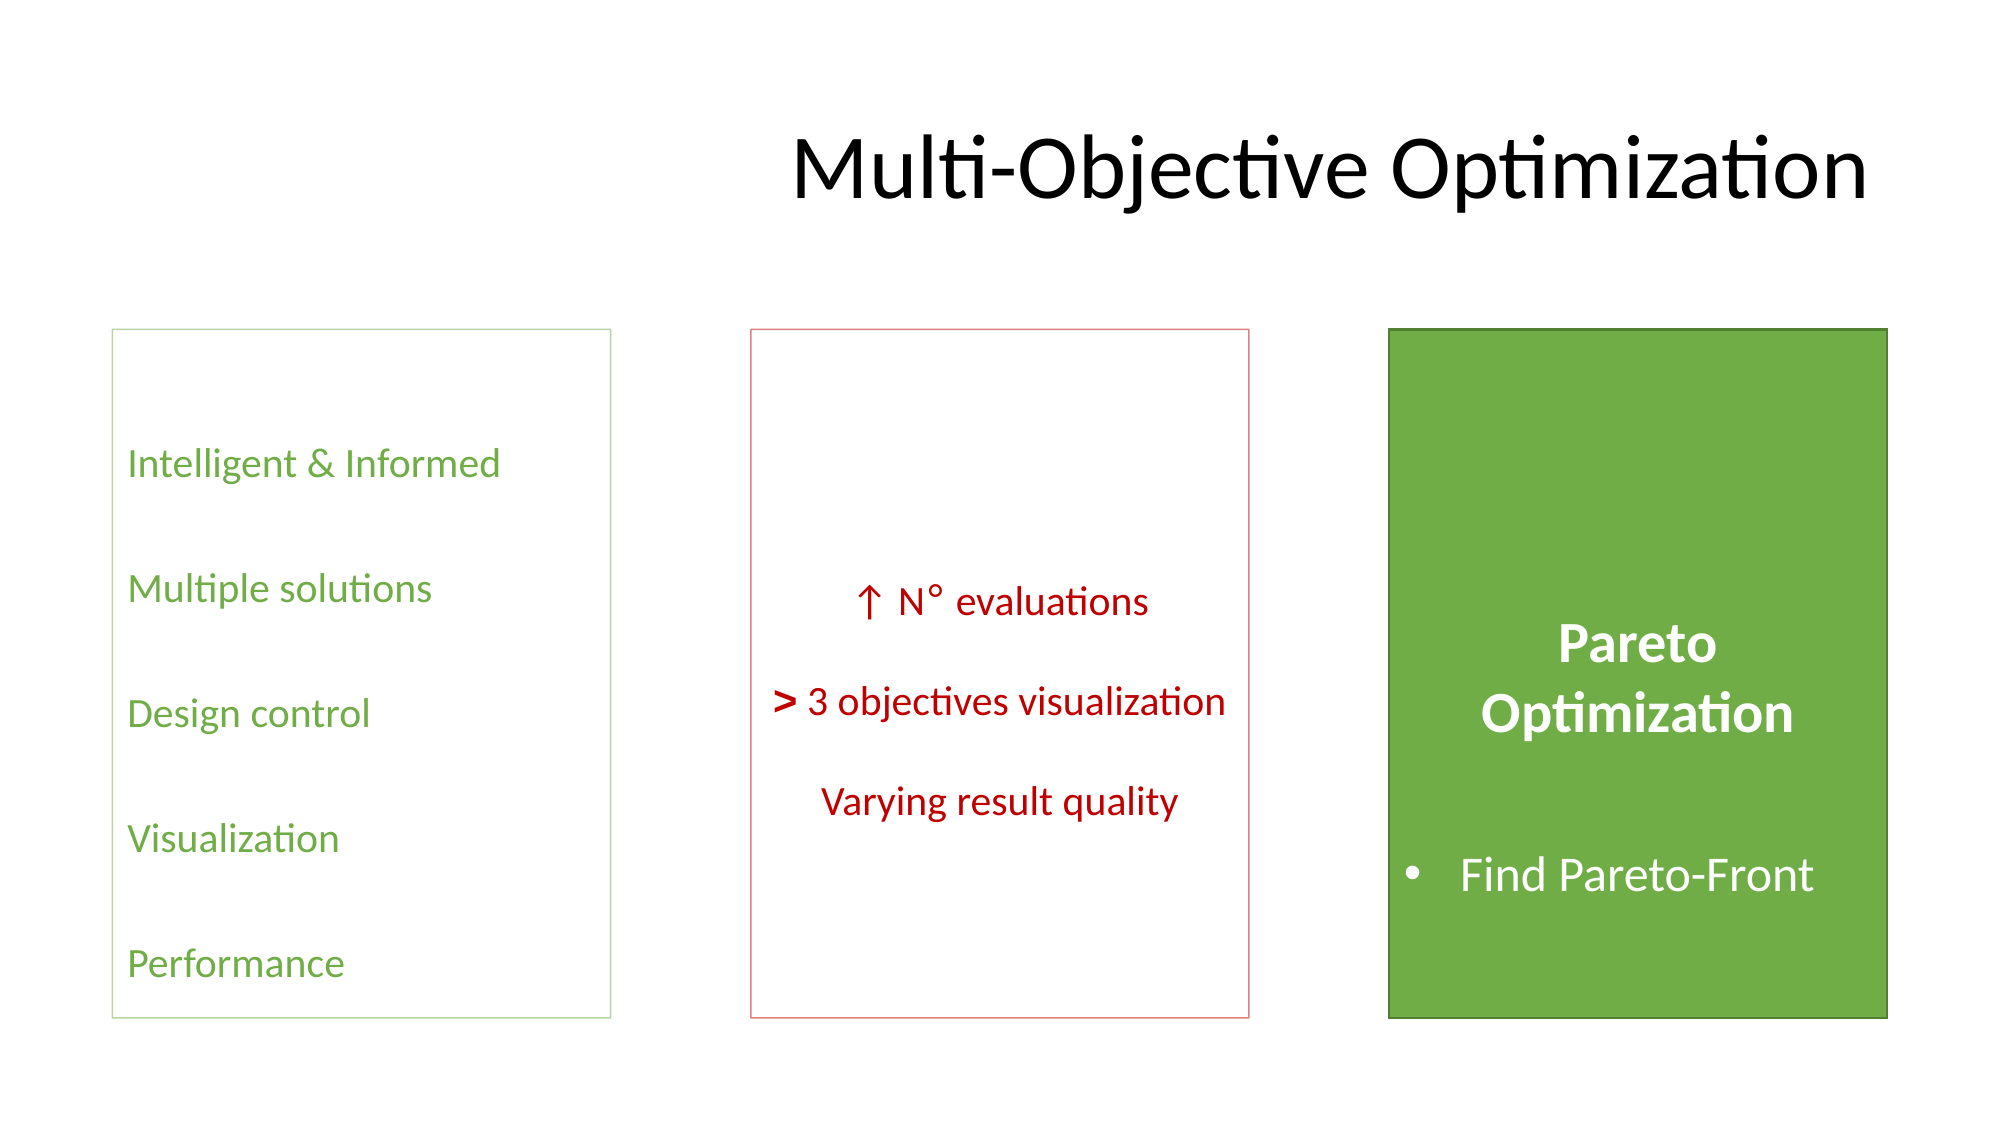

Multi-Objective Optimization
Pareto Optimization
↑ N° evaluations
> 3 objectives visualization
Varying result quality
Intelligent & Informed
Multiple solutions
Design control
Visualization
Performance
Find Pareto-Front